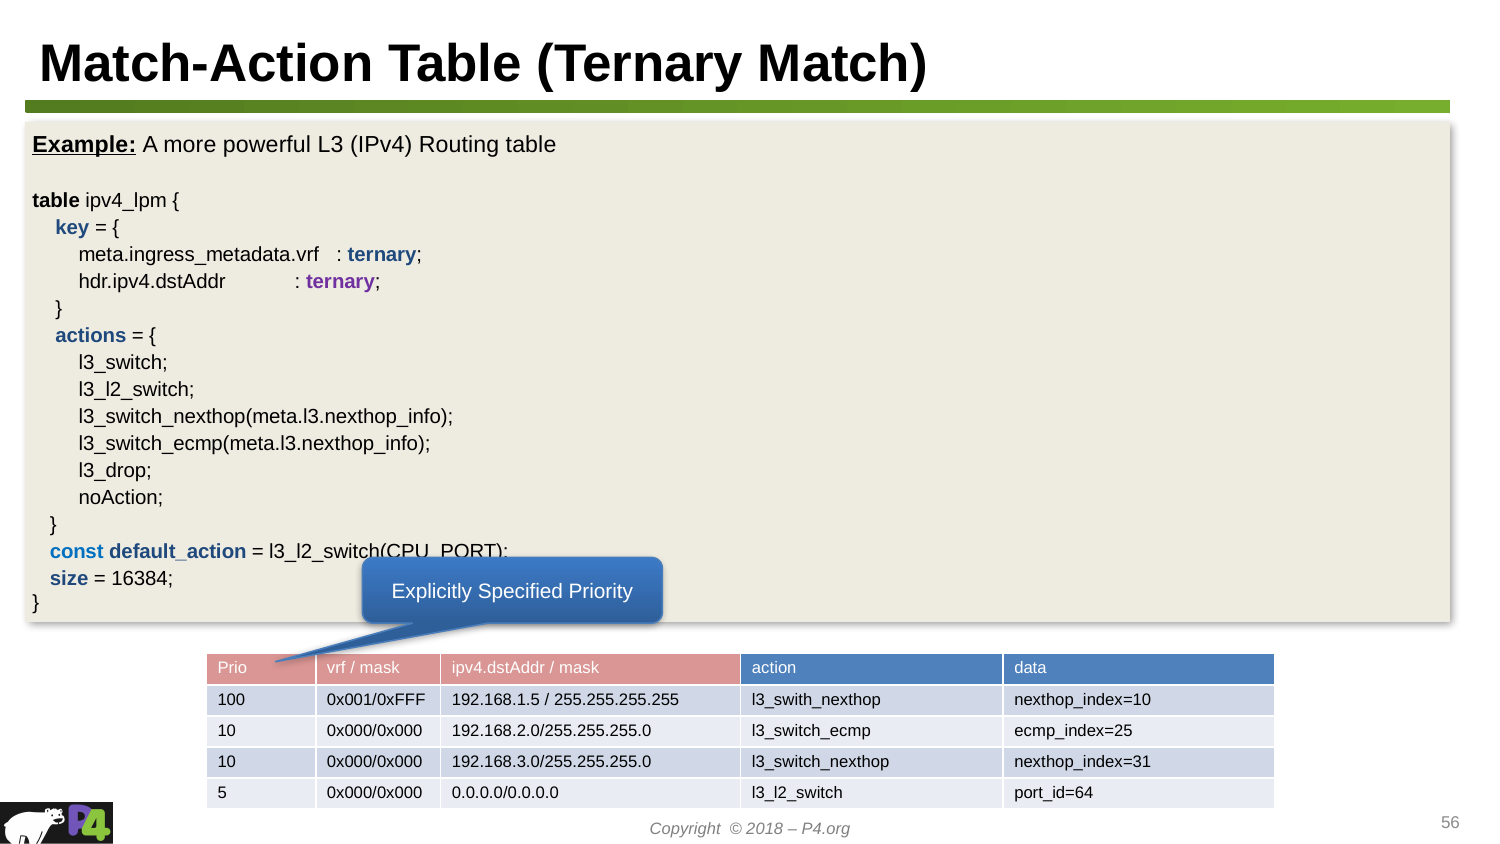

# Match-Action Table (Ternary Match)
Example: A more powerful L3 (IPv4) Routing table

table ipv4_lpm {
    key = {
        meta.ingress_metadata.vrf   : ternary;
        hdr.ipv4.dstAddr            : ternary;
    }
    actions = {
        l3_switch;
        l3_l2_switch;
        l3_switch_nexthop(meta.l3.nexthop_info);
        l3_switch_ecmp(meta.l3.nexthop_info);
        l3_drop;
        noAction;
   }
   const default_action = l3_l2_switch(CPU_PORT);
   size = 16384;
}
Explicitly Specified Priority
| Prio | vrf / mask | ipv4.dstAddr / mask | action | data |
| --- | --- | --- | --- | --- |
| 100 | 0x001/0xFFF | 192.168.1.5 / 255.255.255.255 | l3\_swith\_nexthop | nexthop\_index=10 |
| 10 | 0x000/0x000 | 192.168.2.0/255.255.255.0 | l3\_switch\_ecmp | ecmp\_index=25 |
| 10 | 0x000/0x000 | 192.168.3.0/255.255.255.0 | l3\_switch\_nexthop | nexthop\_index=31 |
| 5 | 0x000/0x000 | 0.0.0.0/0.0.0.0 | l3\_l2\_switch | port\_id=64 |
56